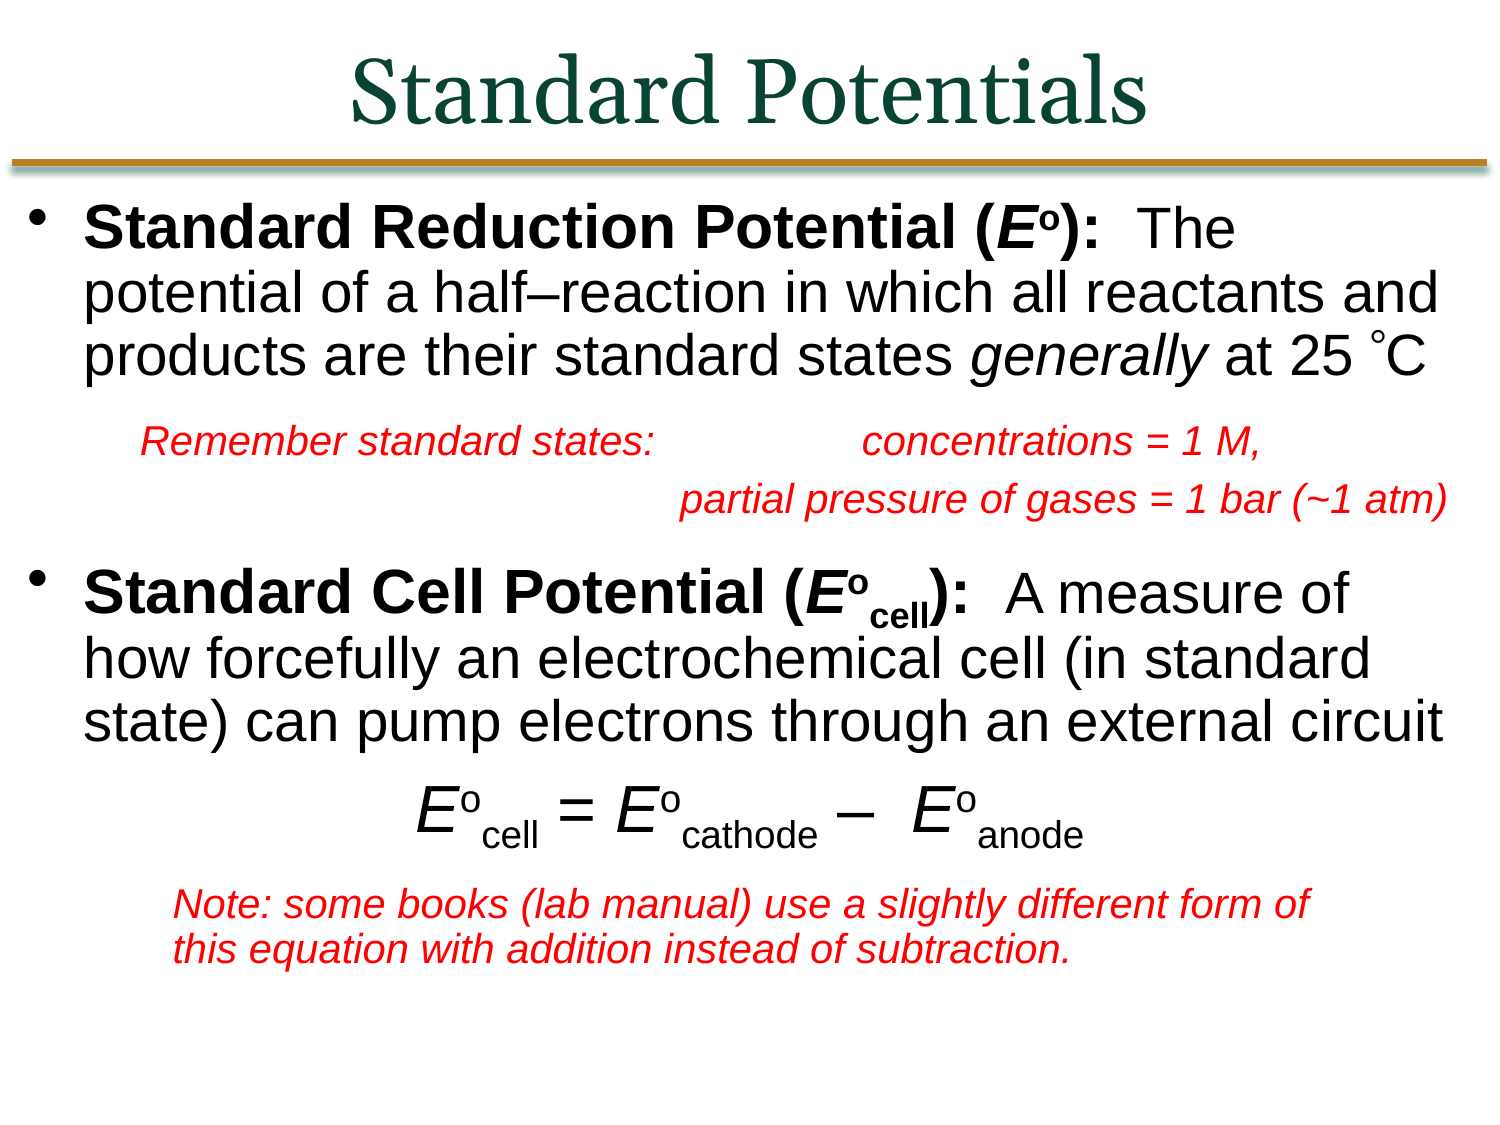

Standard Potentials
Standard Reduction Potential (Eo):  The potential of a half–reaction in which all reactants and products are their standard states generally at 25 °C

Standard Cell Potential (Eocell):  A measure of  how forcefully an electrochemical cell (in standard state) can pump electrons through an external circuit
Eocell = Eocathode –  Eoanode
Remember standard states:                  concentrations = 1 M,
                                               partial pressure of gases = 1 bar (~1 atm)
Note: some books (lab manual) use a slightly different form of this equation with addition instead of subtraction.